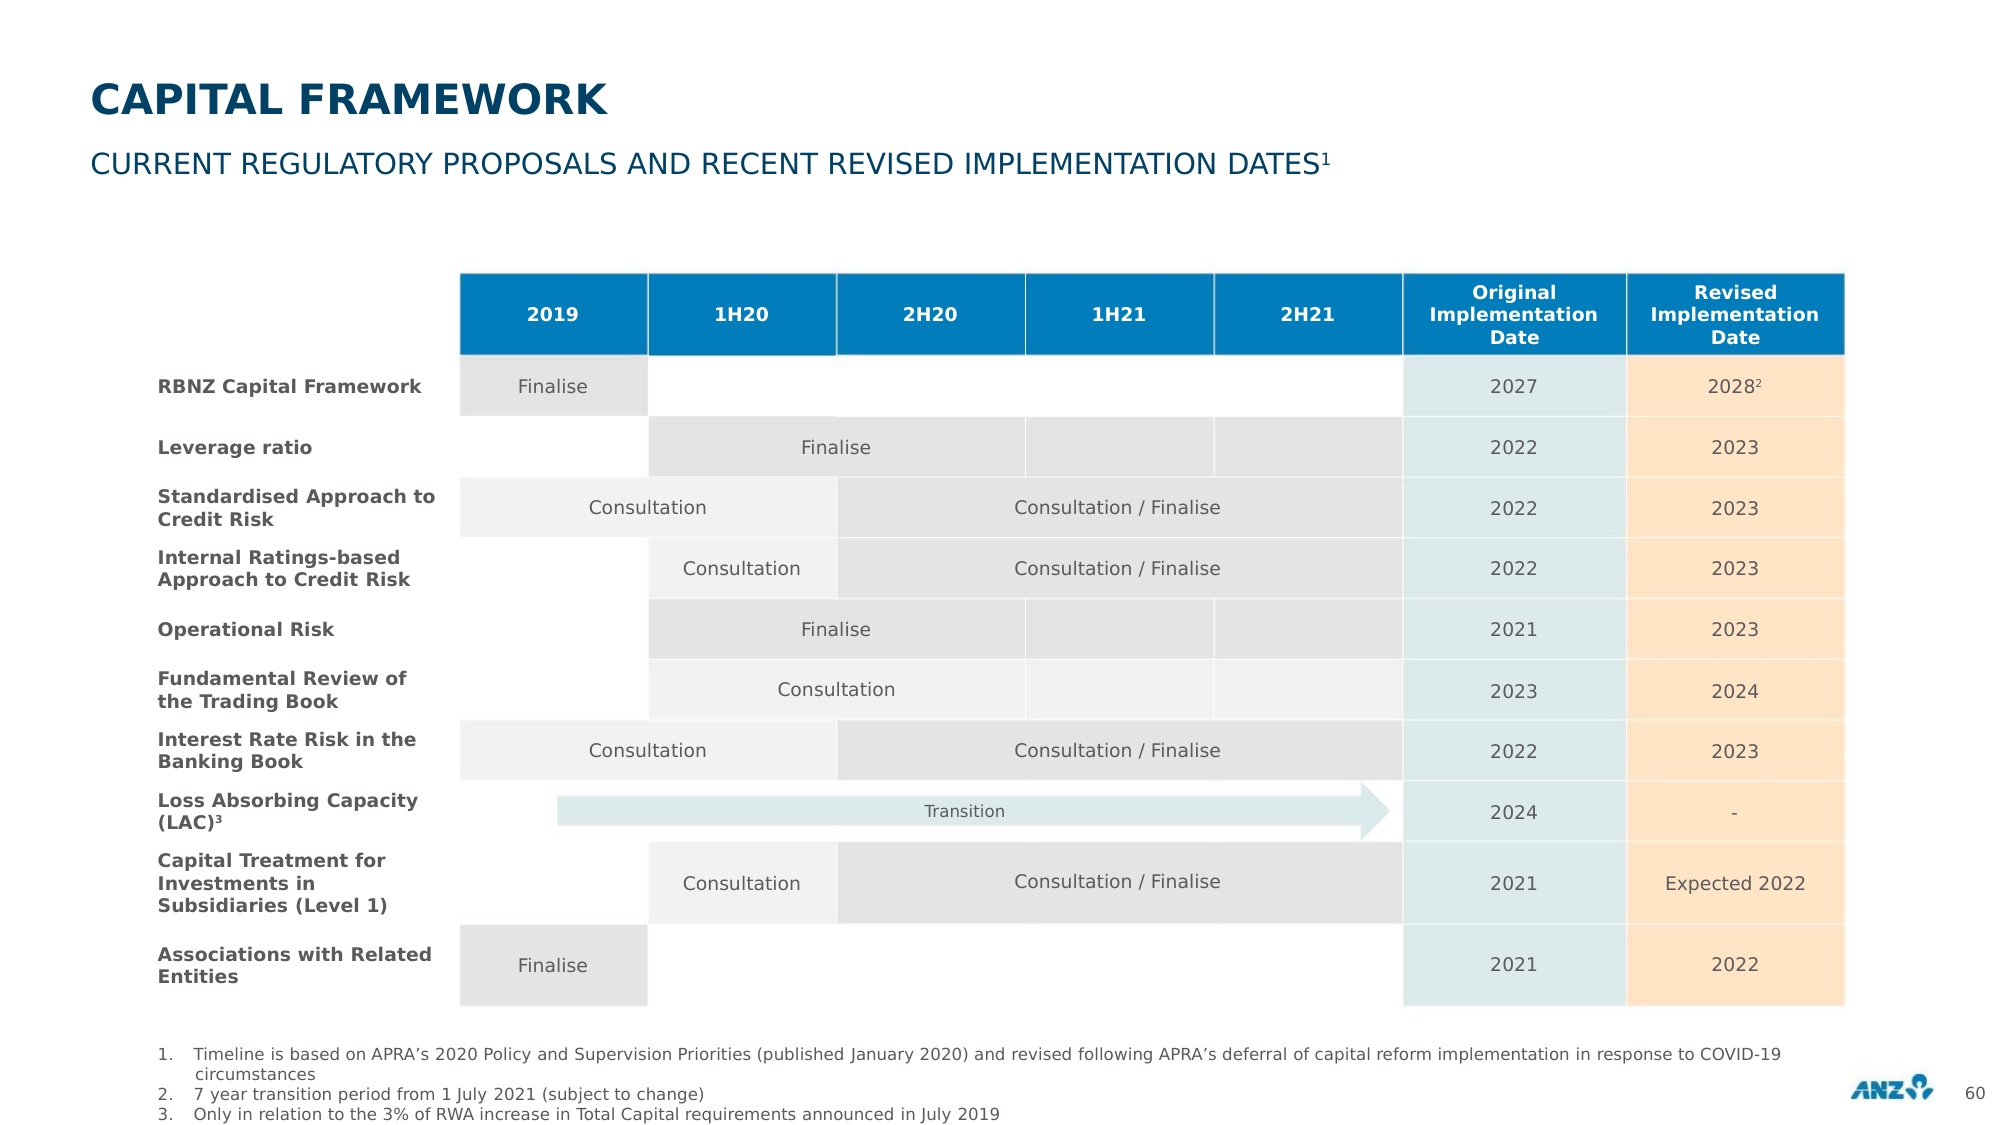

CAPITAL FRAMEWORK
CURRENT REGULATORY PROPOSALS AND RECENT REVISED IMPLEMENTATION DATES1
Original
Implementation
Date
Revised
Implementation
Date
2019
1H20
2H20
1H21
2H21
RBNZ Capital Framework
Leverage ratio
Finalise
2027
2022
2022
2022
2021
2023
2022
2024
20282
2023
2023
2023
2023
2024
2023
-
Finalise
Finalise
Standardised Approach to
Credit Risk
Consultation
Consultation / Finalise
Consultation / Finalise
Internal Ratings-based
Approach to Credit Risk
Consultation
Operational Risk
Fundamental Review of
the Trading Book
Consultation
Interest Rate Risk in the
Banking Book
Consultation
Consultation / Finalise
Consultation / Finalise
Loss Absorbing Capacity
(LAC)3
Transition
Capital Treatment for
Investments in
Subsidiaries (Level 1)
Consultation
2021
2021
Expected 2022
2022
Associations with Related
Entities
Finalise
1. Timeline is based on APRA’s 2020 Policy and Supervision Priorities (published January 2020) and revised following APRA’s deferral of capital reform implementation in response to COVID-19
circumstances
60
2. 7 year transition period from 1 July 2021 (subject to change)
3. Only in relation to the 3% of RWA increase in Total Capital requirements announced in July 2019